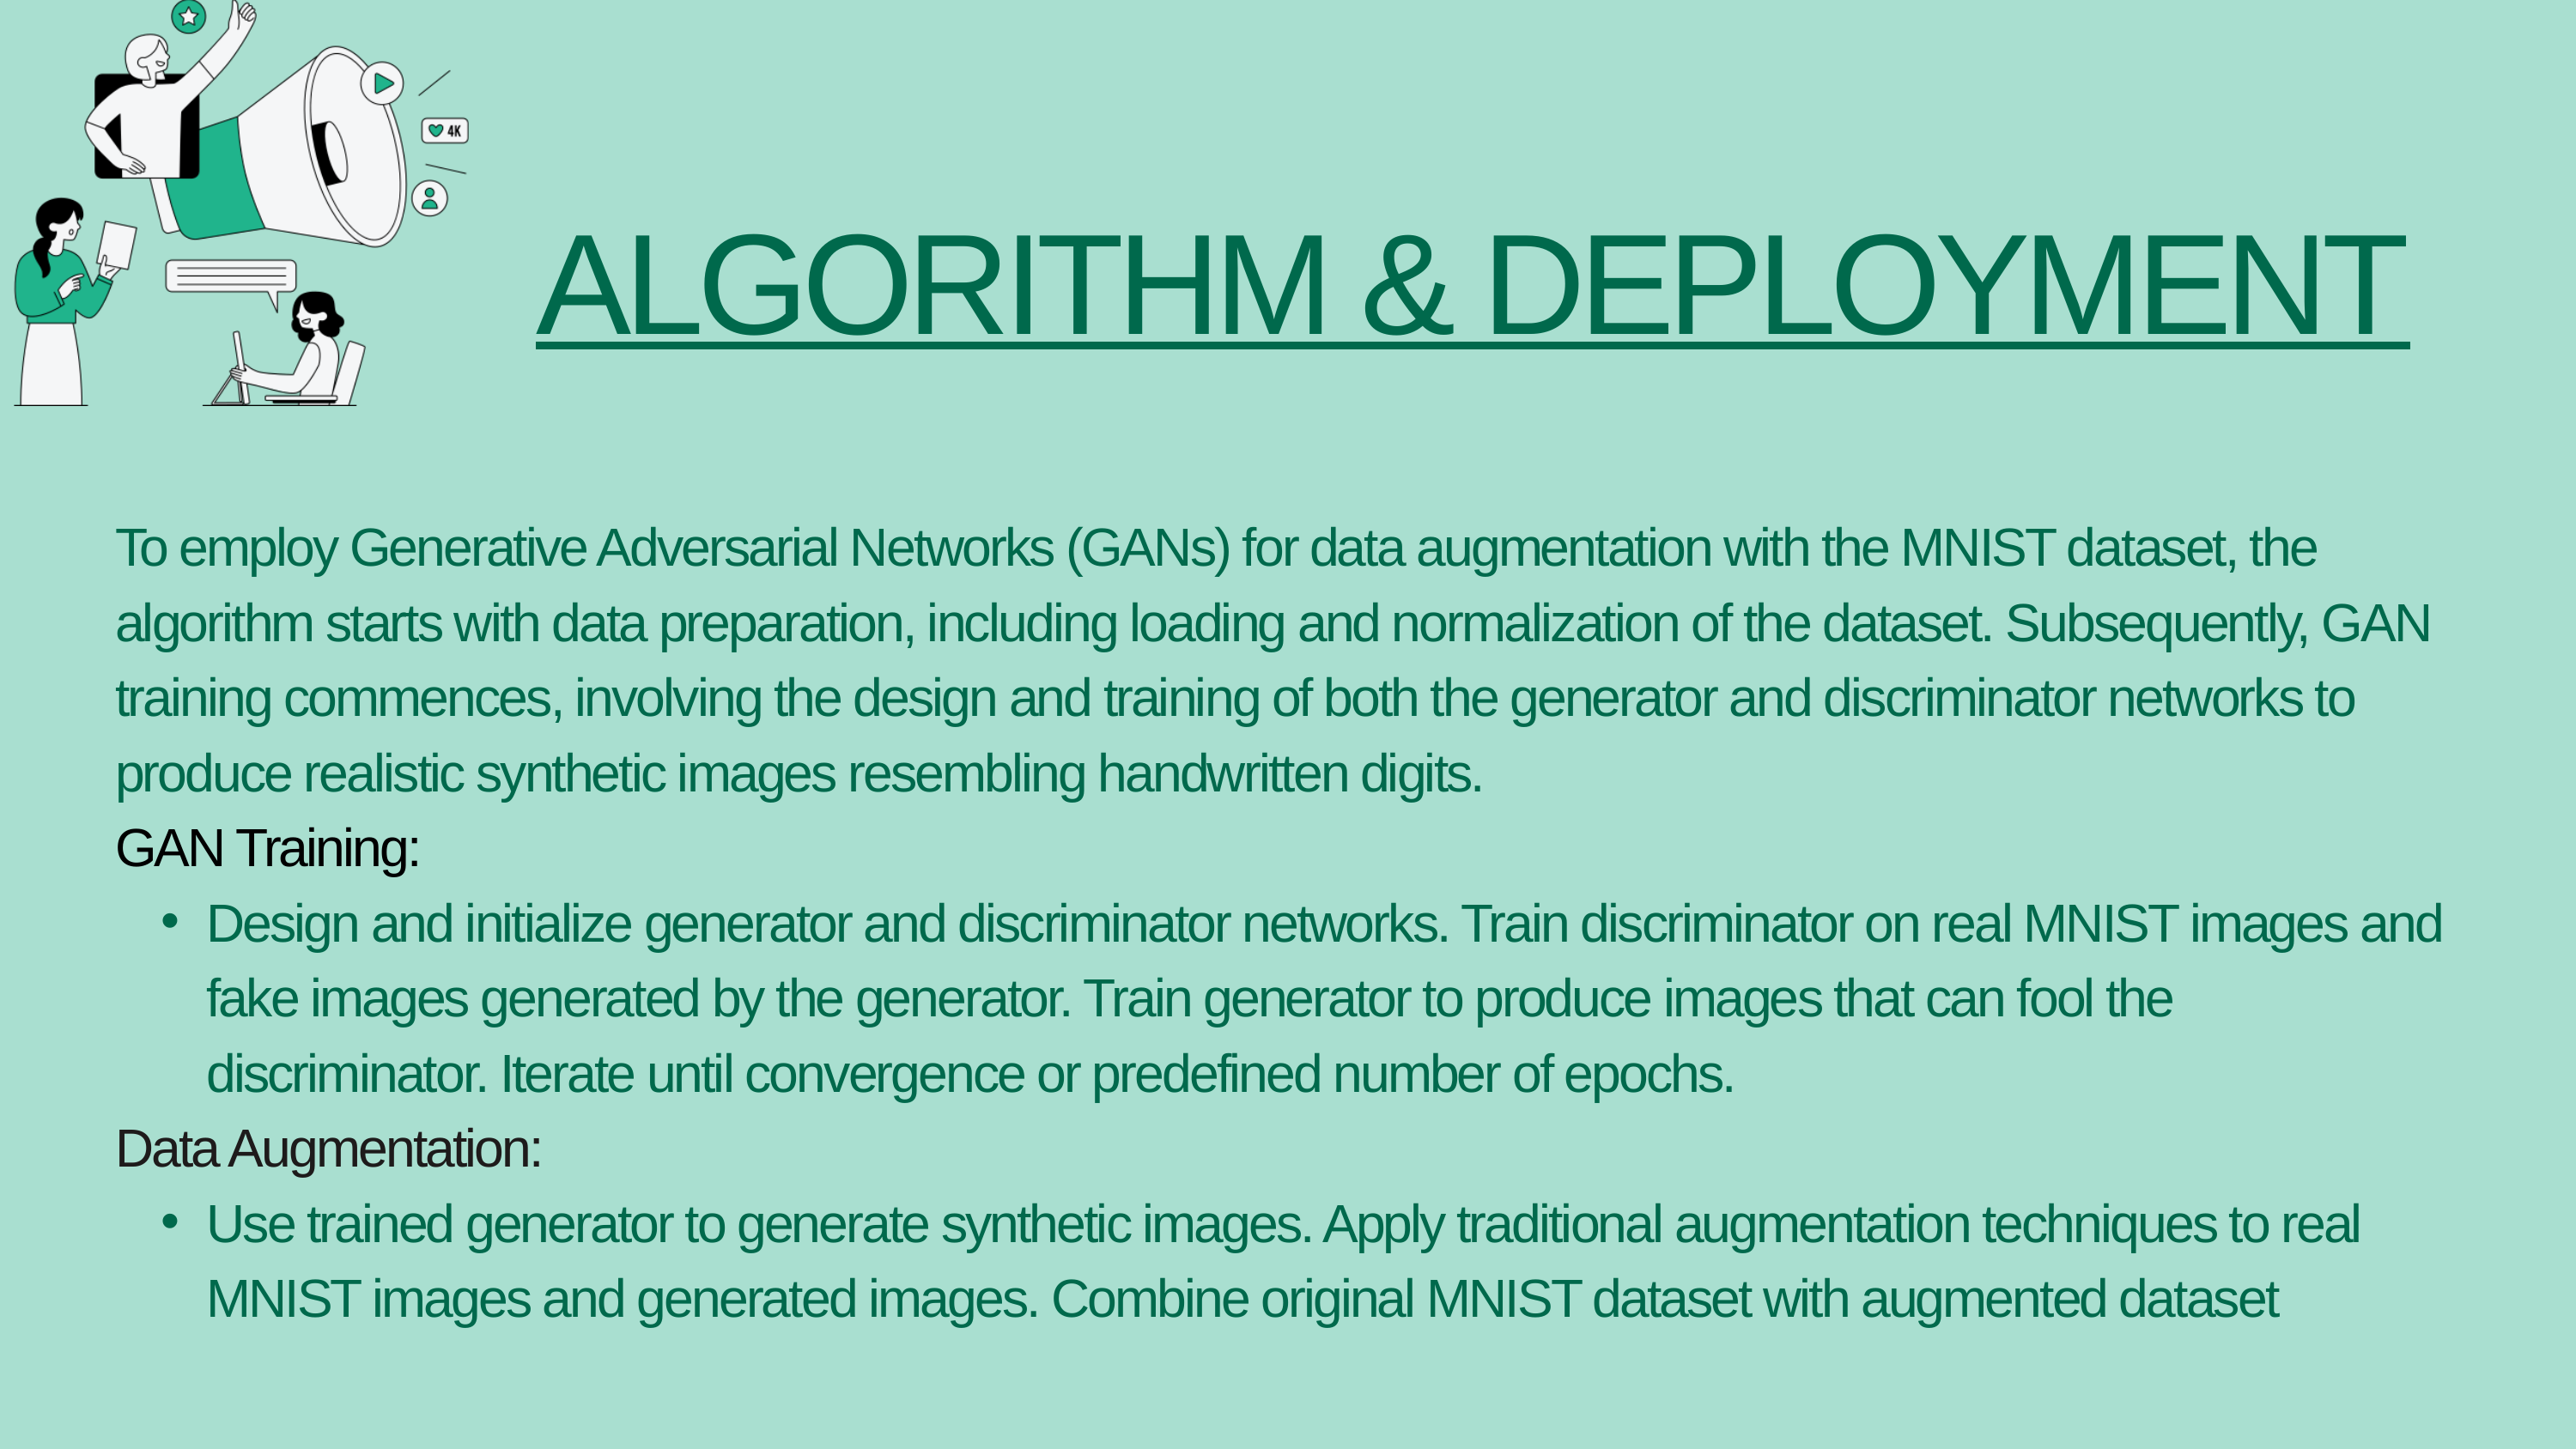

ALGORITHM & DEPLOYMENT
To employ Generative Adversarial Networks (GANs) for data augmentation with the MNIST dataset, the algorithm starts with data preparation, including loading and normalization of the dataset. Subsequently, GAN training commences, involving the design and training of both the generator and discriminator networks to produce realistic synthetic images resembling handwritten digits.
GAN Training:
Design and initialize generator and discriminator networks. Train discriminator on real MNIST images and fake images generated by the generator. Train generator to produce images that can fool the discriminator. Iterate until convergence or predefined number of epochs.
Data Augmentation:
Use trained generator to generate synthetic images. Apply traditional augmentation techniques to real MNIST images and generated images. Combine original MNIST dataset with augmented dataset